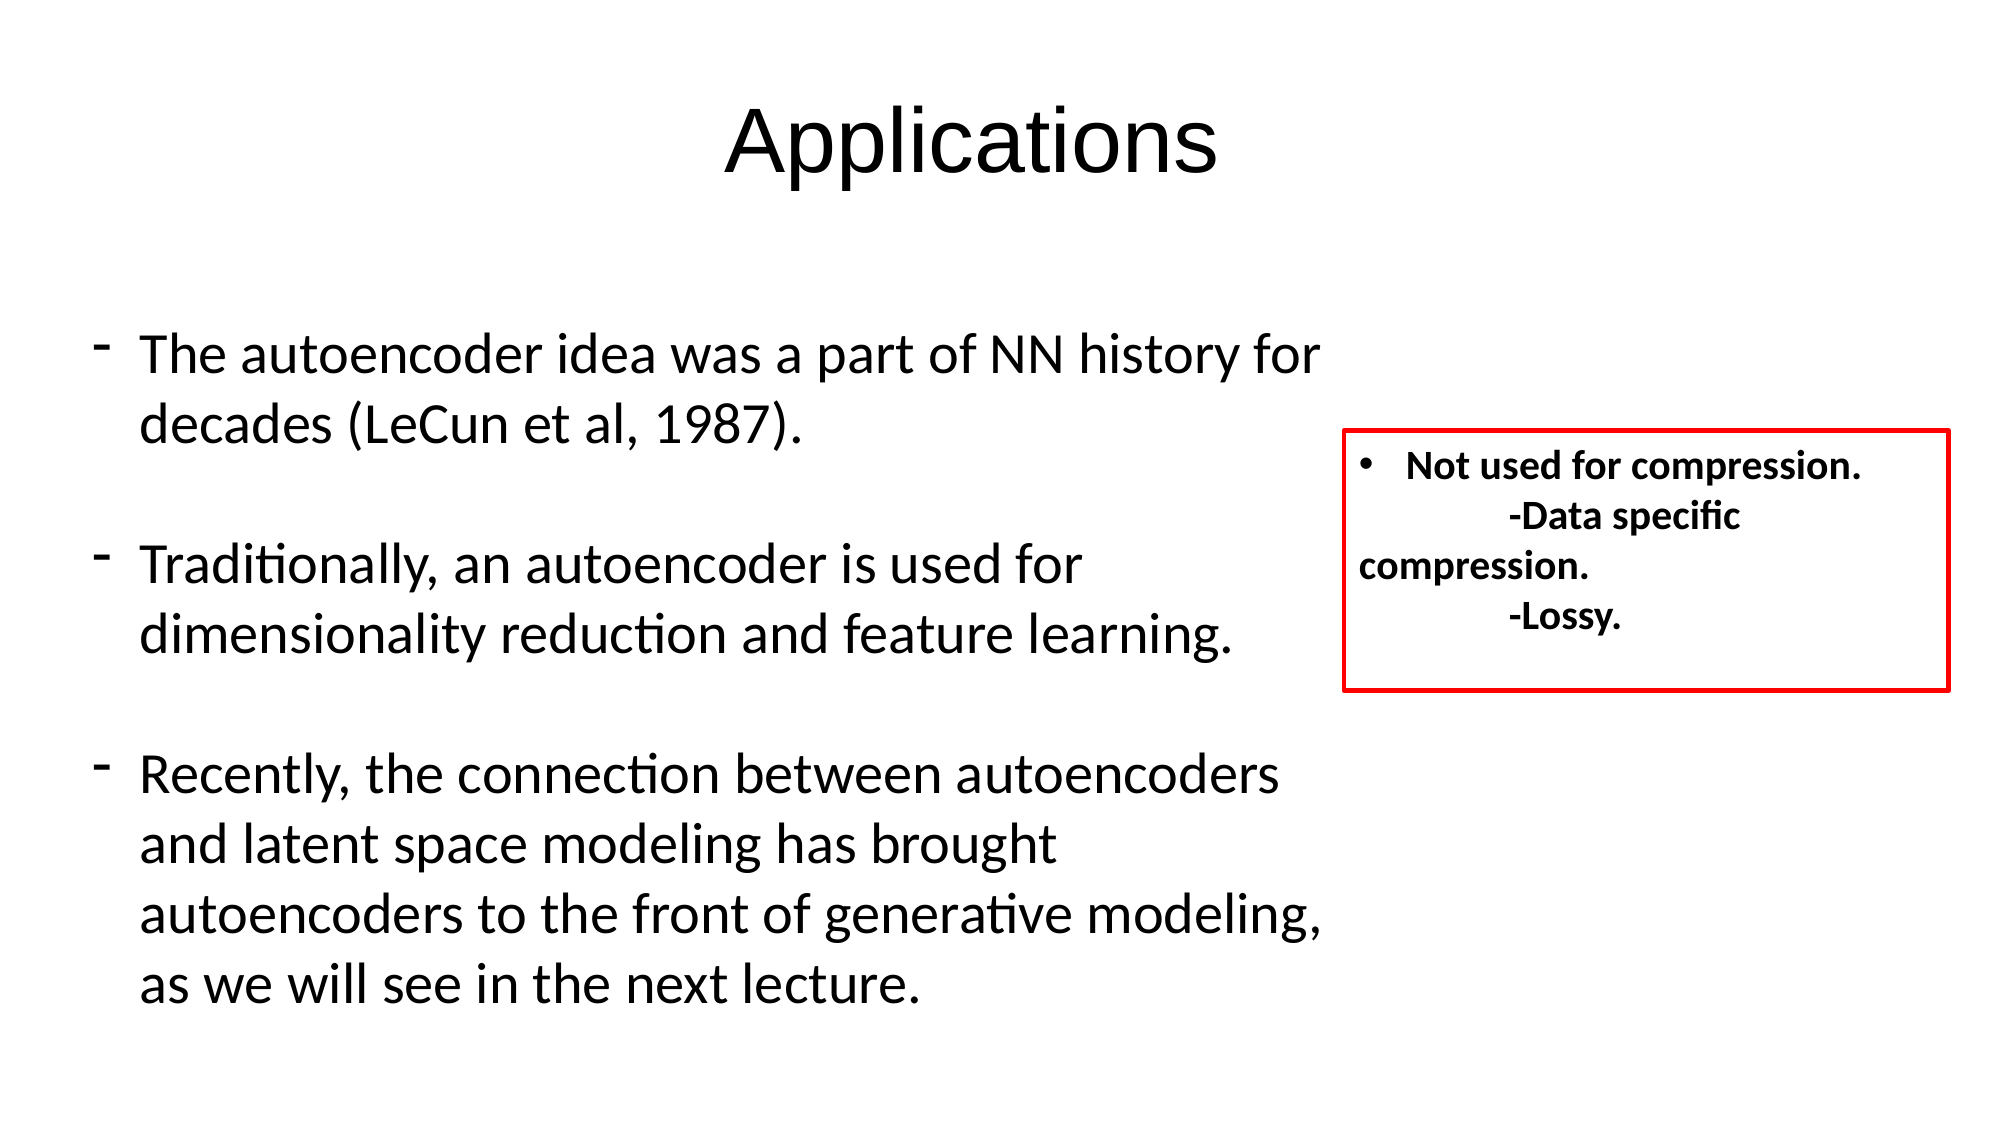

# Applications
The autoencoder idea was a part of NN history for decades (LeCun et al, 1987).

Traditionally, an autoencoder is used for dimensionality reduction and feature learning.

Recently, the connection between autoencoders and latent space modeling has brought autoencoders to the front of generative modeling, as we will see in the next lecture.
Not used for compression.
	-Data specific compression.
	-Lossy.